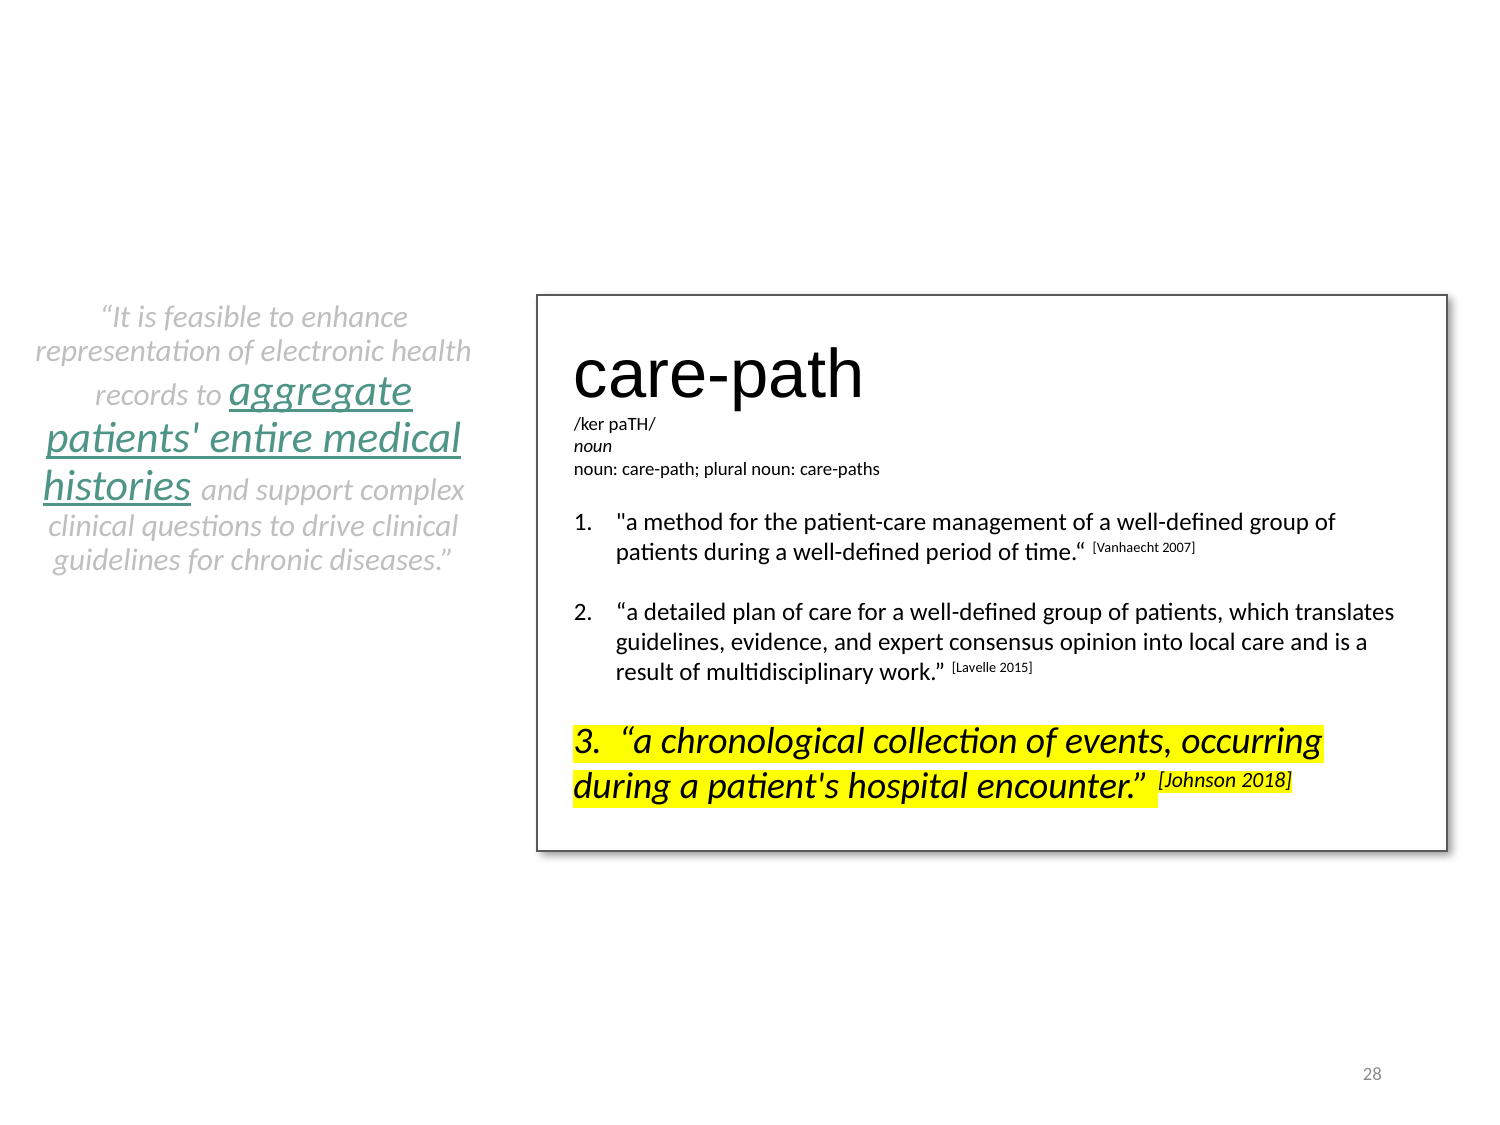

“It is feasible to enhance representation of electronic health records to aggregate patients' entire medical histories and support complex clinical questions to drive clinical guidelines for chronic diseases.”

care-path
/ker paTH/
noun
noun: care-path; plural noun: care-paths

"a method for the patient-care management of a well-defined group of patients during a well-defined period of time.“ [Vanhaecht 2007]

“a detailed plan of care for a well-defined group of patients, which translates guidelines, evidence, and expert consensus opinion into local care and is a result of multidisciplinary work.” [Lavelle 2015]
3.  “a chronological collection of events, occurring during a patient's hospital encounter.” [Johnson 2018]
28